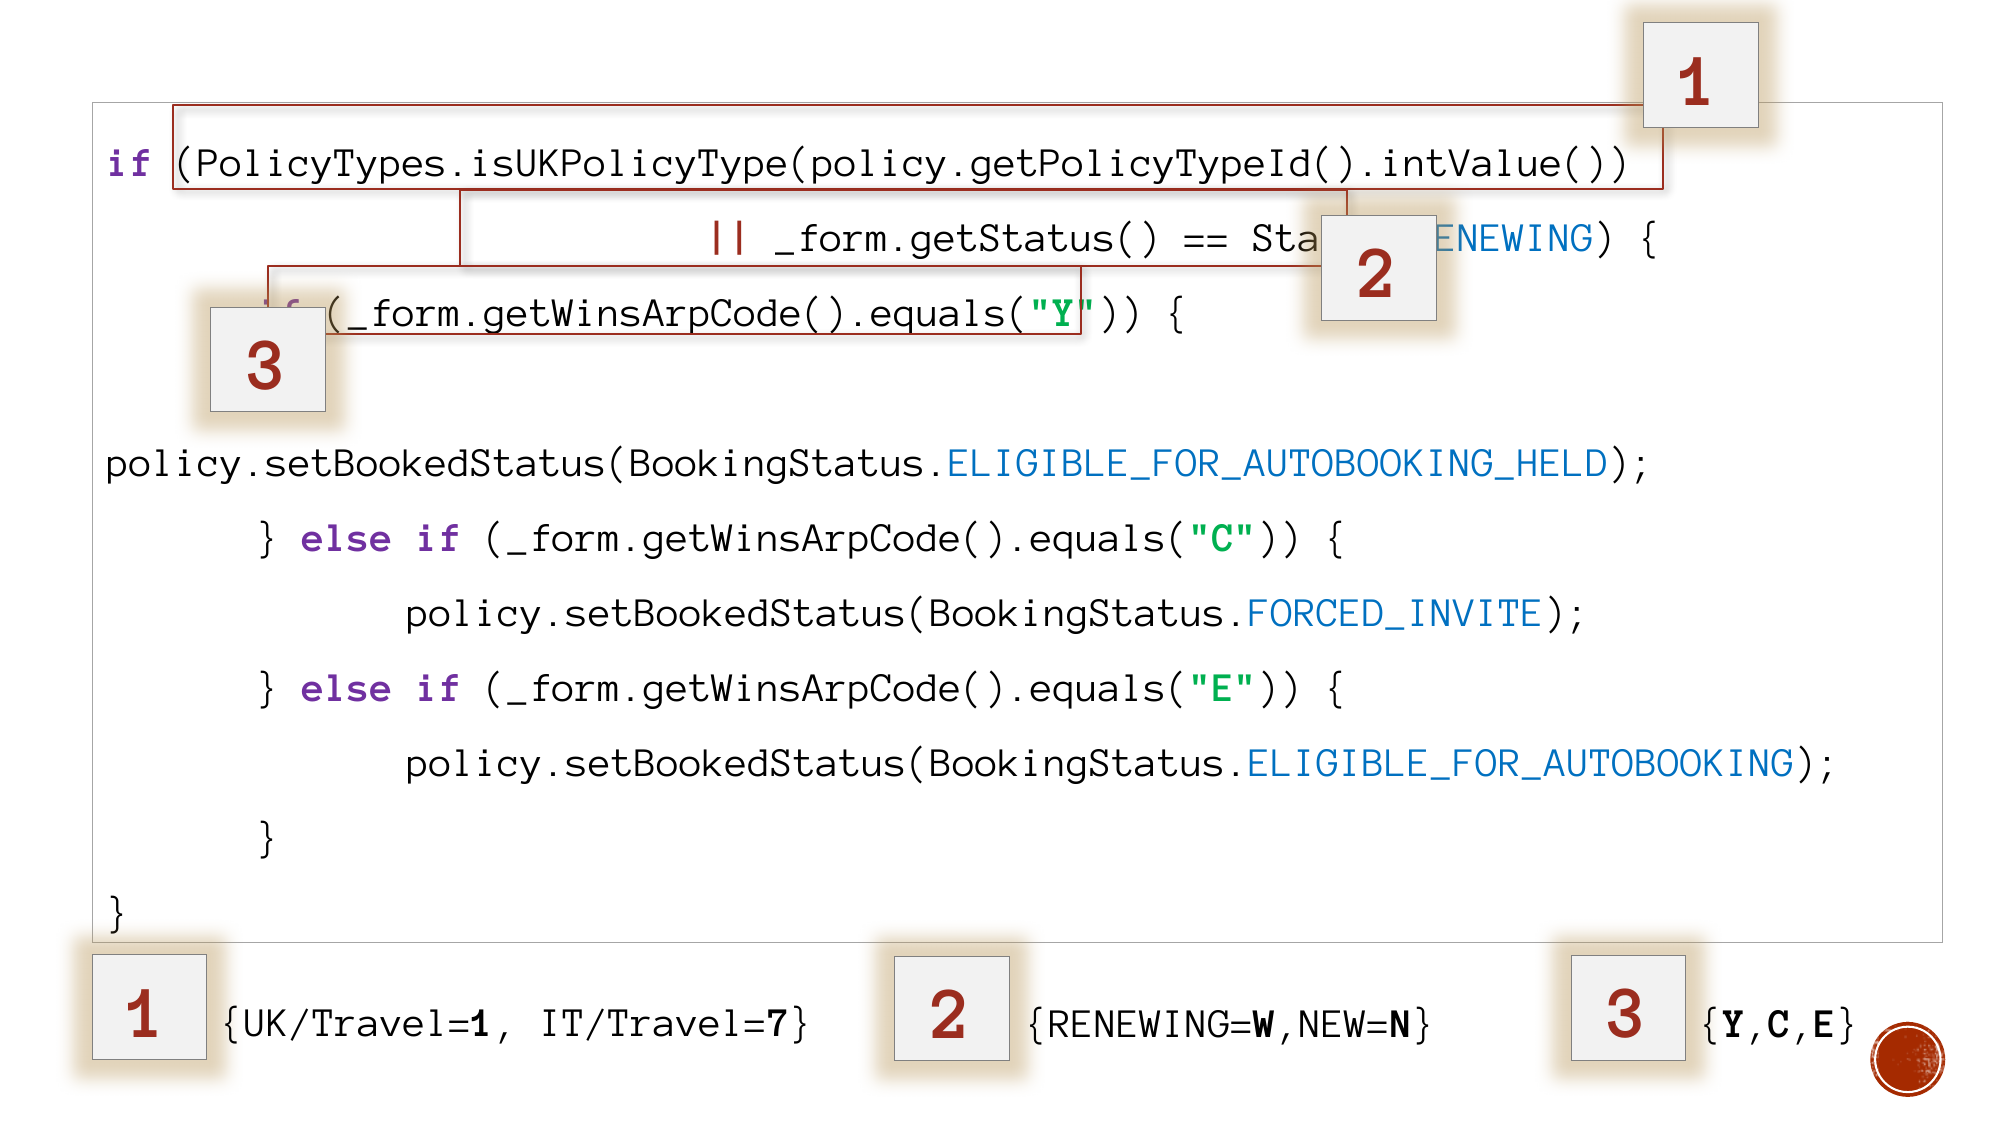

1

1
{UK/Travel=1, IT/Travel=7}
if (PolicyTypes.isUKPolicyType(policy.getPolicyTypeId().intValue())
				|| _form.getStatus() == Status.RENEWING) {
	if (_form.getWinsArpCode().equals("Y")) {
		policy.setBookedStatus(BookingStatus.ELIGIBLE_FOR_AUTOBOOKING_HELD);
	} else if (_form.getWinsArpCode().equals("C")) {
		policy.setBookedStatus(BookingStatus.FORCED_INVITE);
	} else if (_form.getWinsArpCode().equals("E")) {
		policy.setBookedStatus(BookingStatus.ELIGIBLE_FOR_AUTOBOOKING);
	}
}

2
2
{RENEWING=W,NEW=N}

3
3
{Y,C,E}